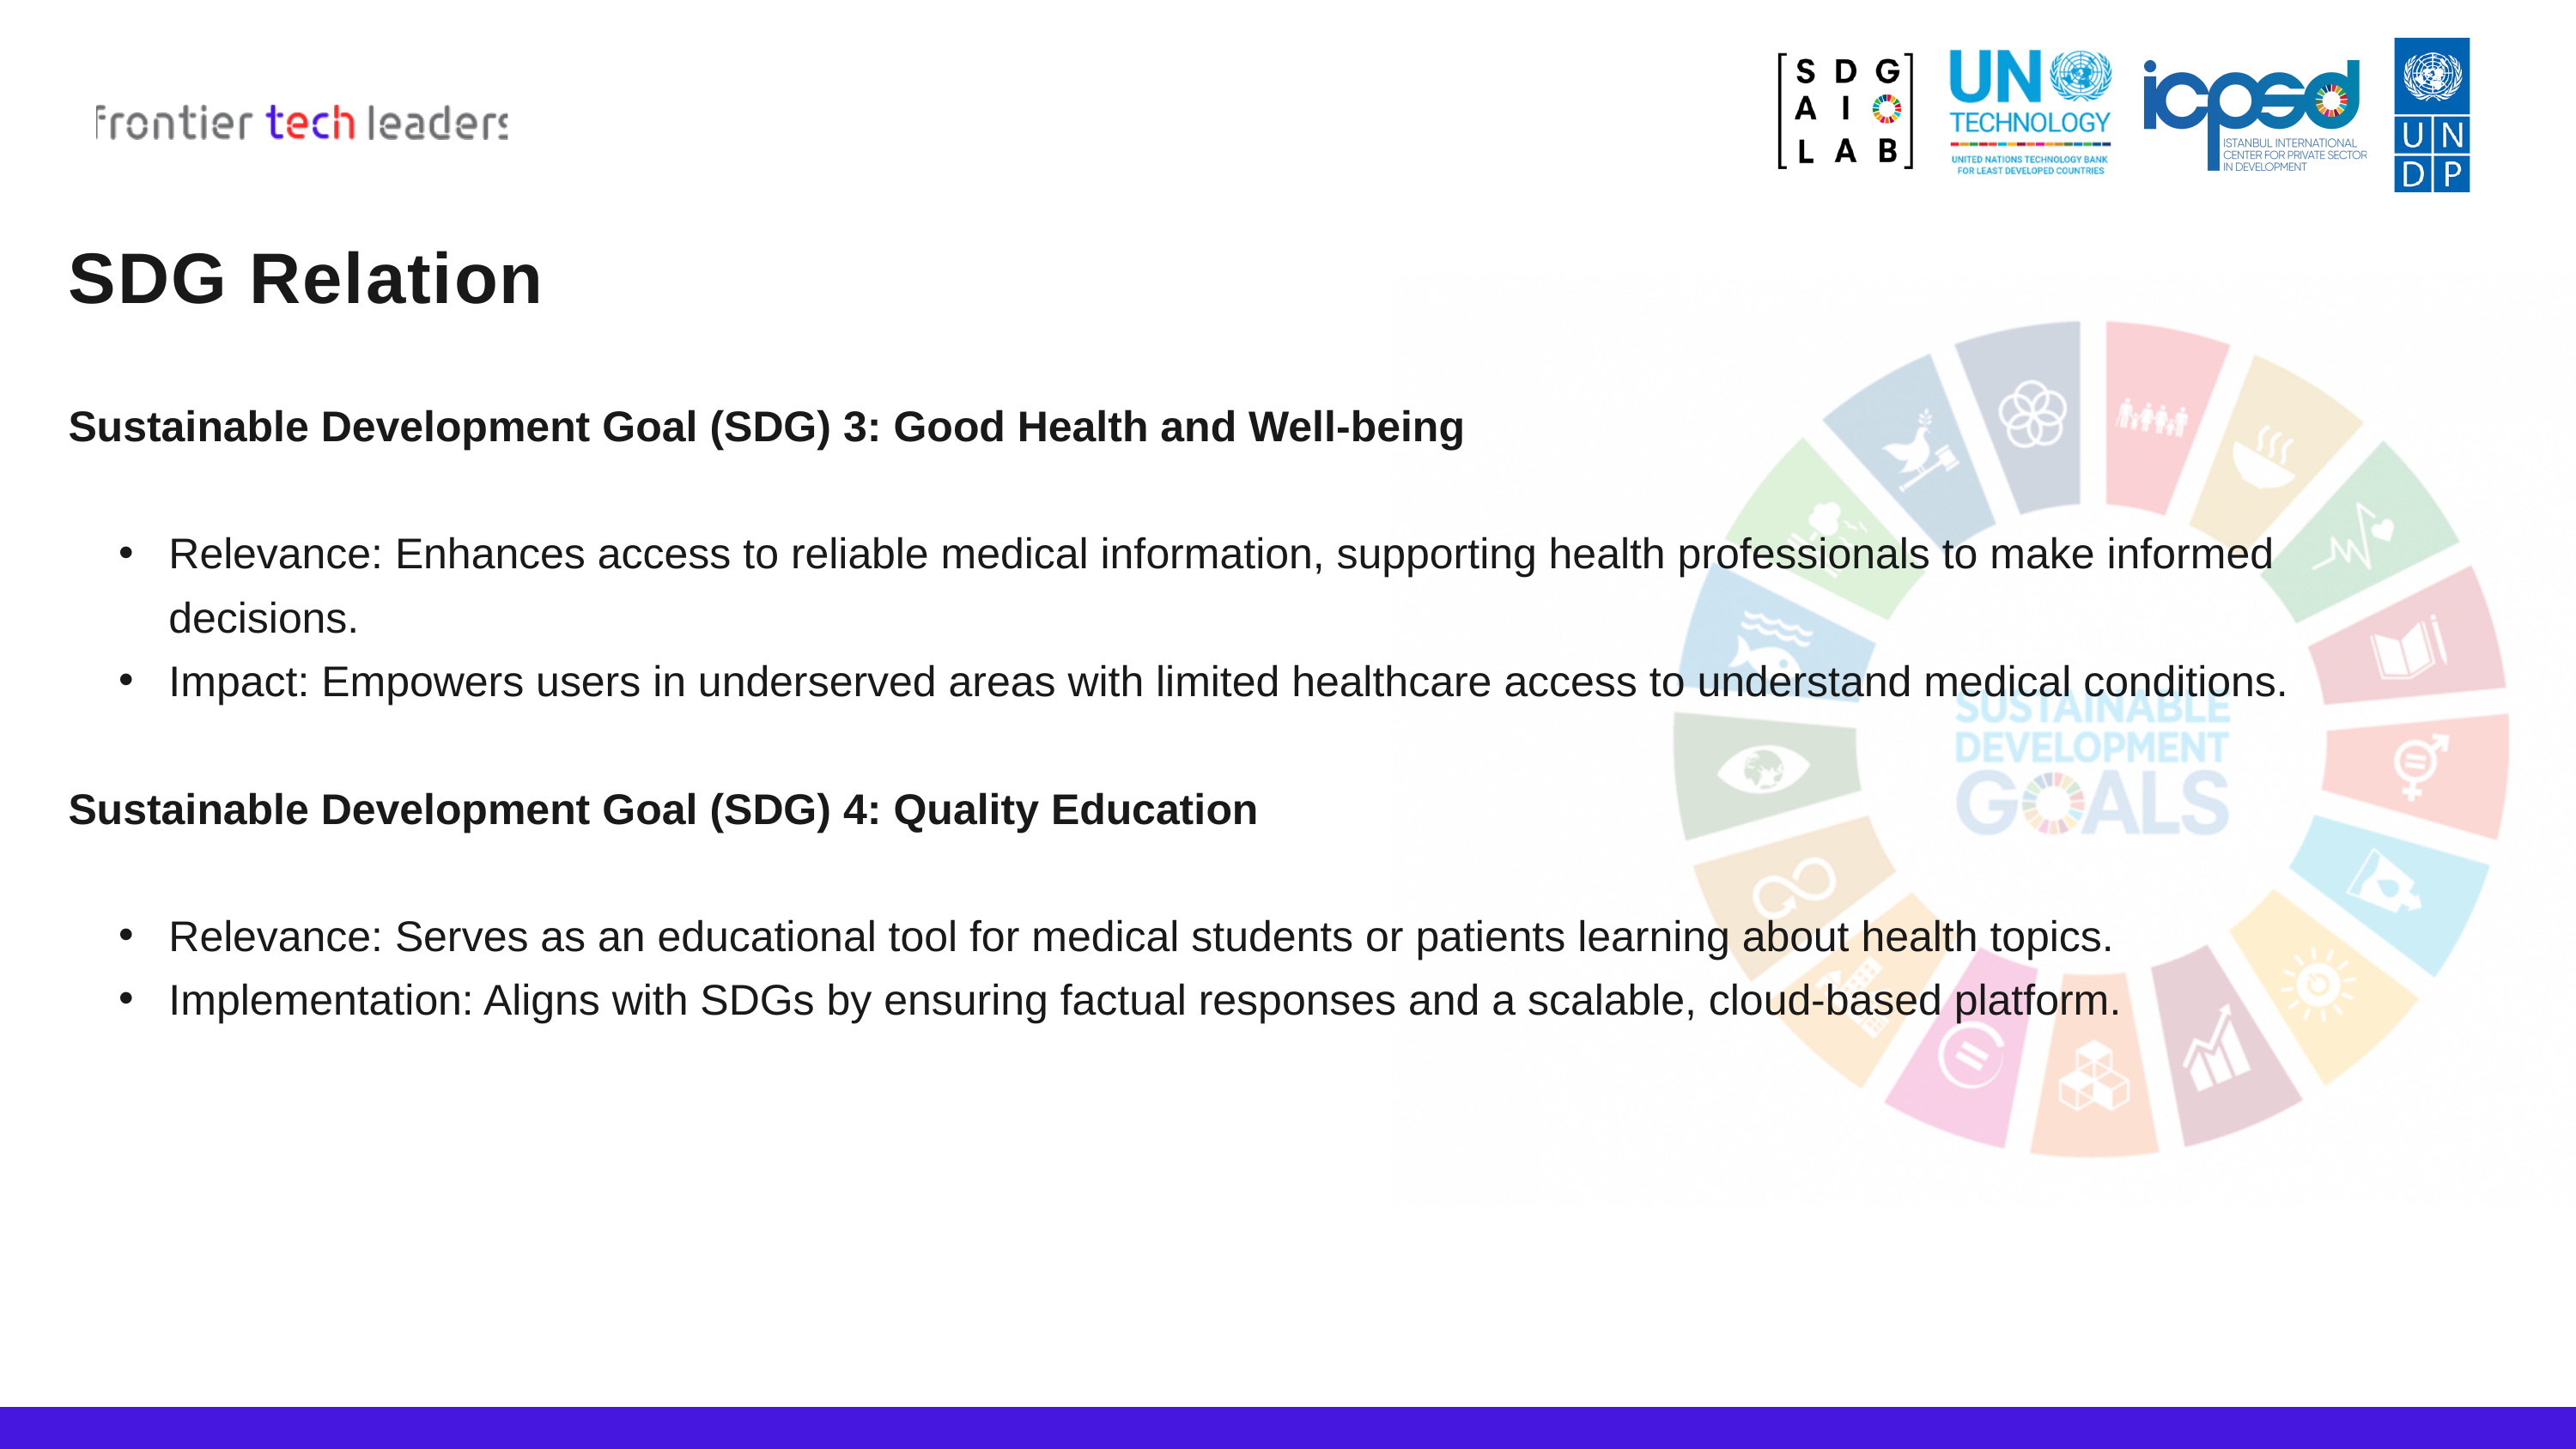

SDG Relation

Sustainable Development Goal (SDG) 3: Good Health and Well-being

Relevance: Enhances access to reliable medical information, supporting health professionals to make informed decisions.
Impact: Empowers users in underserved areas with limited healthcare access to understand medical conditions.

Sustainable Development Goal (SDG) 4: Quality Education

Relevance: Serves as an educational tool for medical students or patients learning about health topics.
Implementation: Aligns with SDGs by ensuring factual responses and a scalable, cloud-based platform.